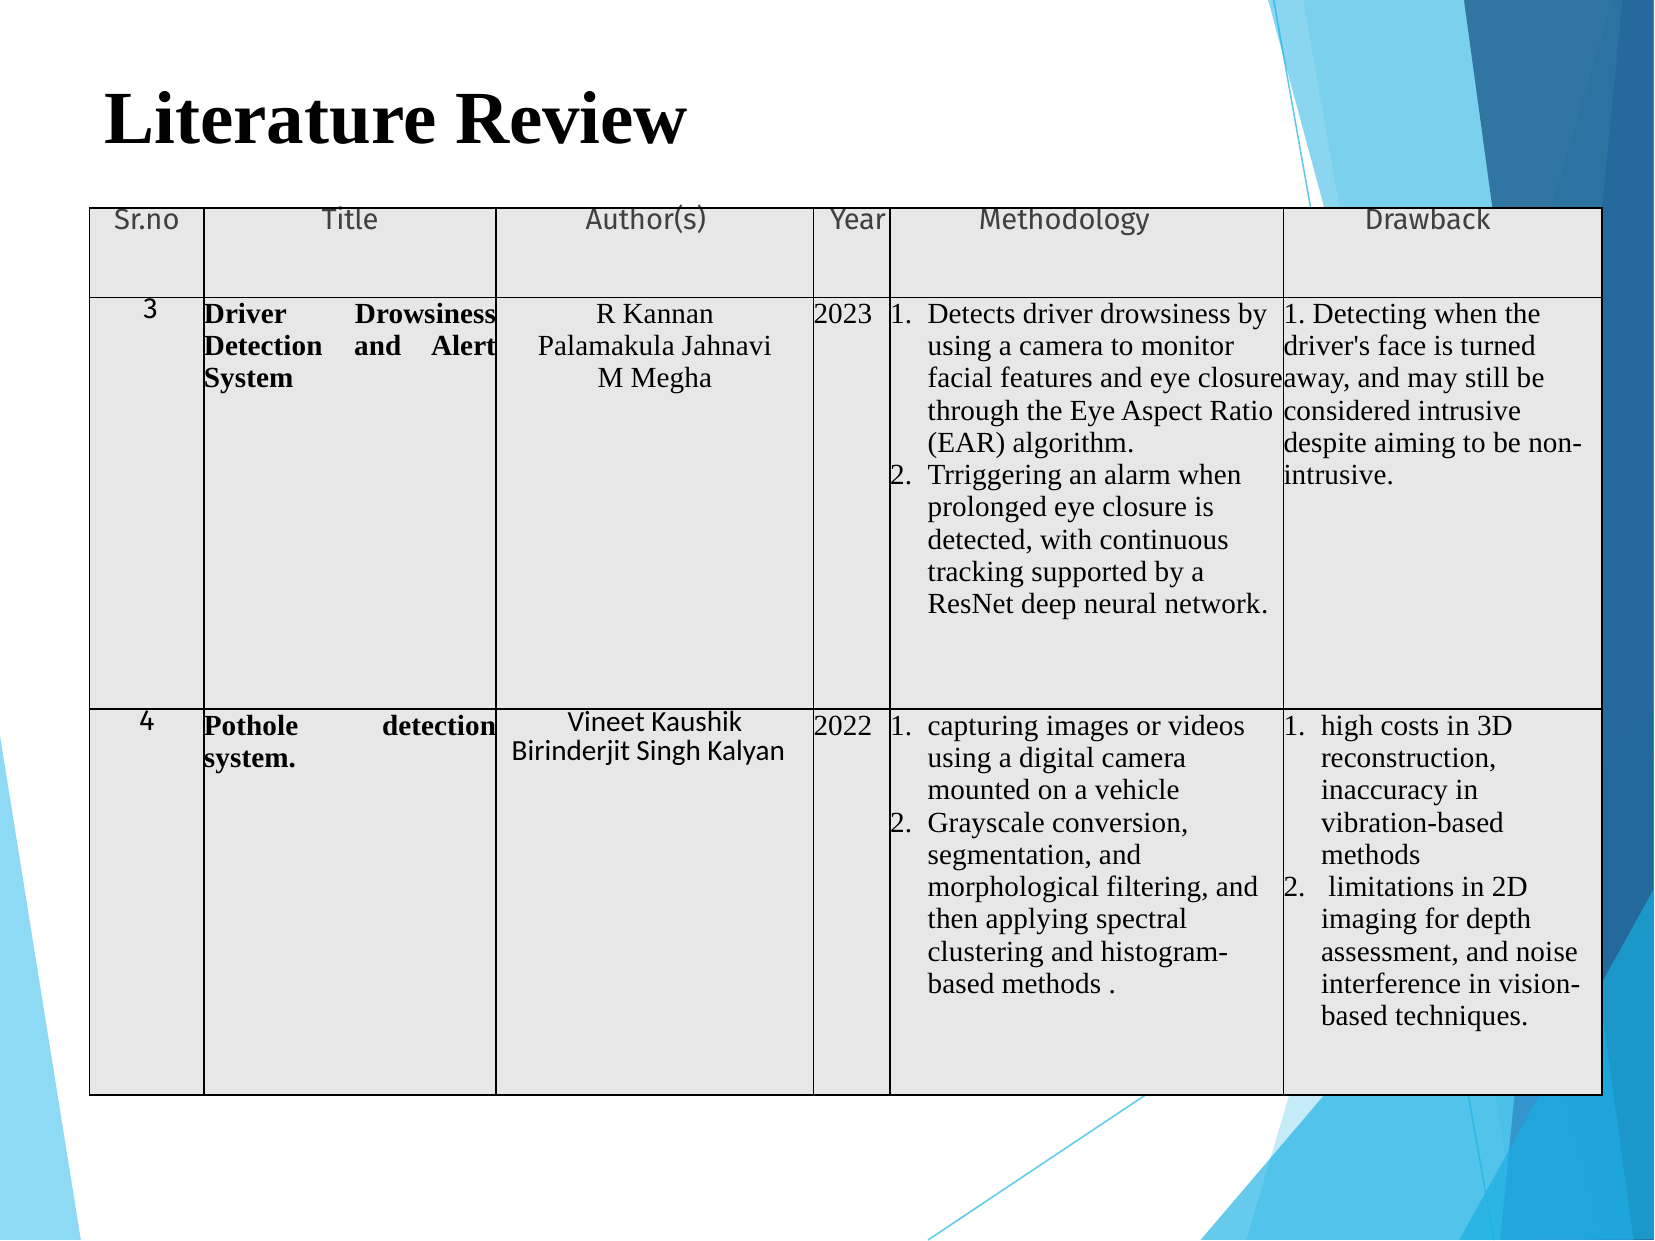

# Literature Review
| Sr.no | Title | Author(s) | Year | Methodology | Drawback |
| --- | --- | --- | --- | --- | --- |
| 3 | Driver Drowsiness Detection and Alert System | R Kannan Palamakula Jahnavi M Megha | 2023 | Detects driver drowsiness by using a camera to monitor facial features and eye closure through the Eye Aspect Ratio (EAR) algorithm. Trriggering an alarm when prolonged eye closure is detected, with continuous tracking supported by a ResNet deep neural network​. | 1. Detecting when the driver's face is turned away, and may still be considered intrusive despite aiming to be non-intrusive. |
| 4 | Pothole detection system. | Vineet Kaushik Birinderjit Singh Kalyan | 2022 | capturing images or videos using a digital camera mounted on a vehicle Grayscale conversion, segmentation, and morphological filtering, and then applying spectral clustering and histogram-based methods . | high costs in 3D reconstruction, inaccuracy in vibration-based methods limitations in 2D imaging for depth assessment, and noise interference in vision-based techniques. |